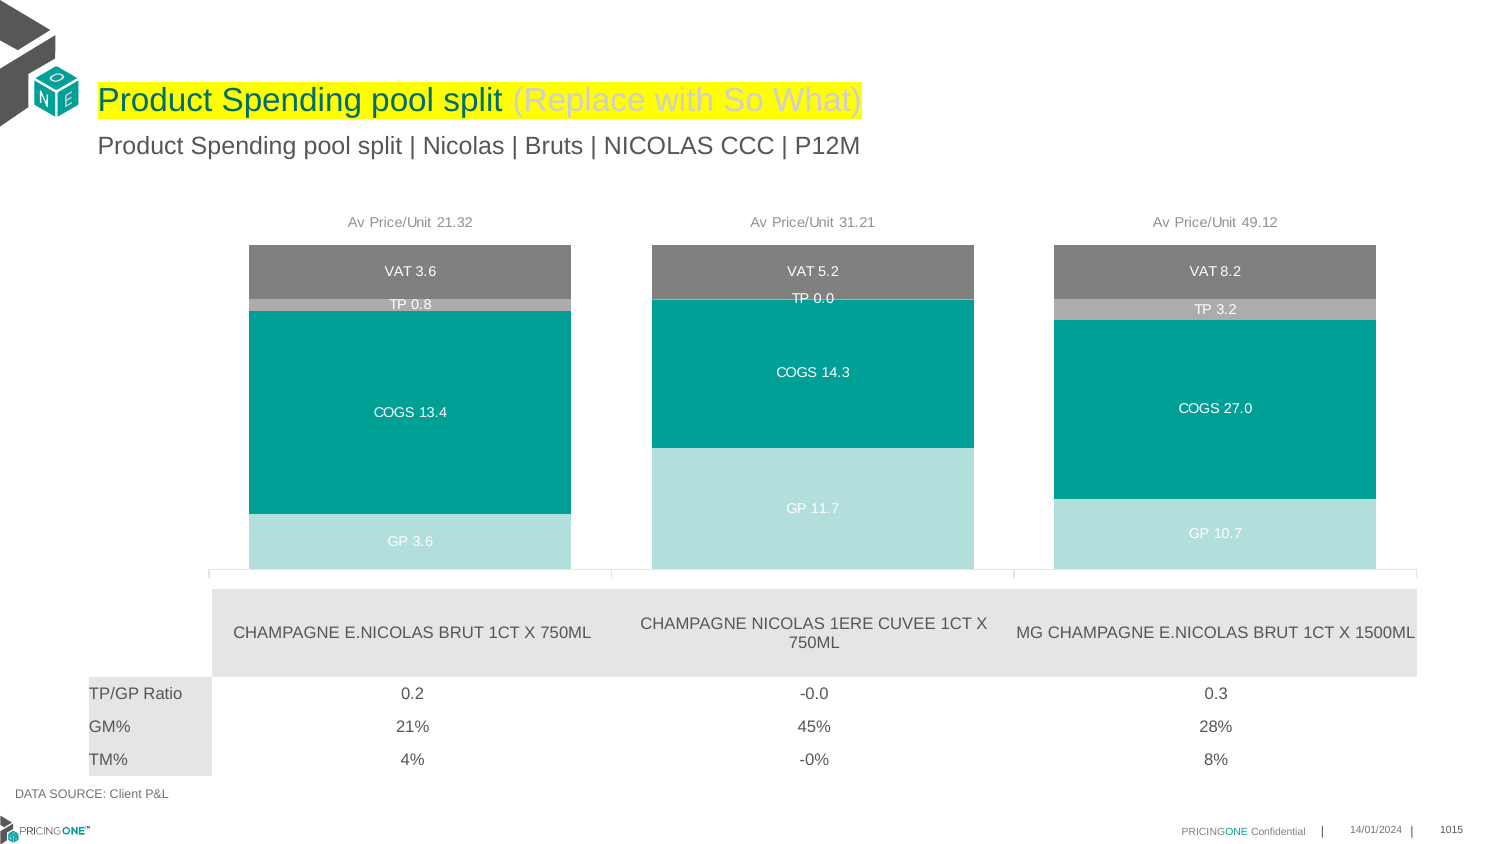

# Product Spending pool split (Replace with So What)
Product Spending pool split | Nicolas | Bruts | NICOLAS CCC | P12M

### Chart

| Category | GP | COGS | TP | VAT |
|---|---|---|---|---|
| Av Price/Unit 21.32 | 3.611288226357767 | 13.392355450056968 | 0.7644282314217001 | 3.5536143815672863 |
| Av Price/Unit 31.21 | 11.708025000000001 | 14.30015 | -0.0032730392156885557 | 5.20098039215686 |
| Av Price/Unit 49.12 | 10.712527272727273 | 27.002136363636364 | 3.2196797979798006 | 8.186868686868682 |
|  | CHAMPAGNE E.NICOLAS BRUT 1CT X 750ML | CHAMPAGNE NICOLAS 1ERE CUVEE 1CT X 750ML | MG CHAMPAGNE E.NICOLAS BRUT 1CT X 1500ML |
| --- | --- | --- | --- |
| TP/GP Ratio | 0.2 | -0.0 | 0.3 |
| GM% | 21% | 45% | 28% |
| TM% | 4% | -0% | 8% |
DATA SOURCE: Client P&L

14/01/2024
1015